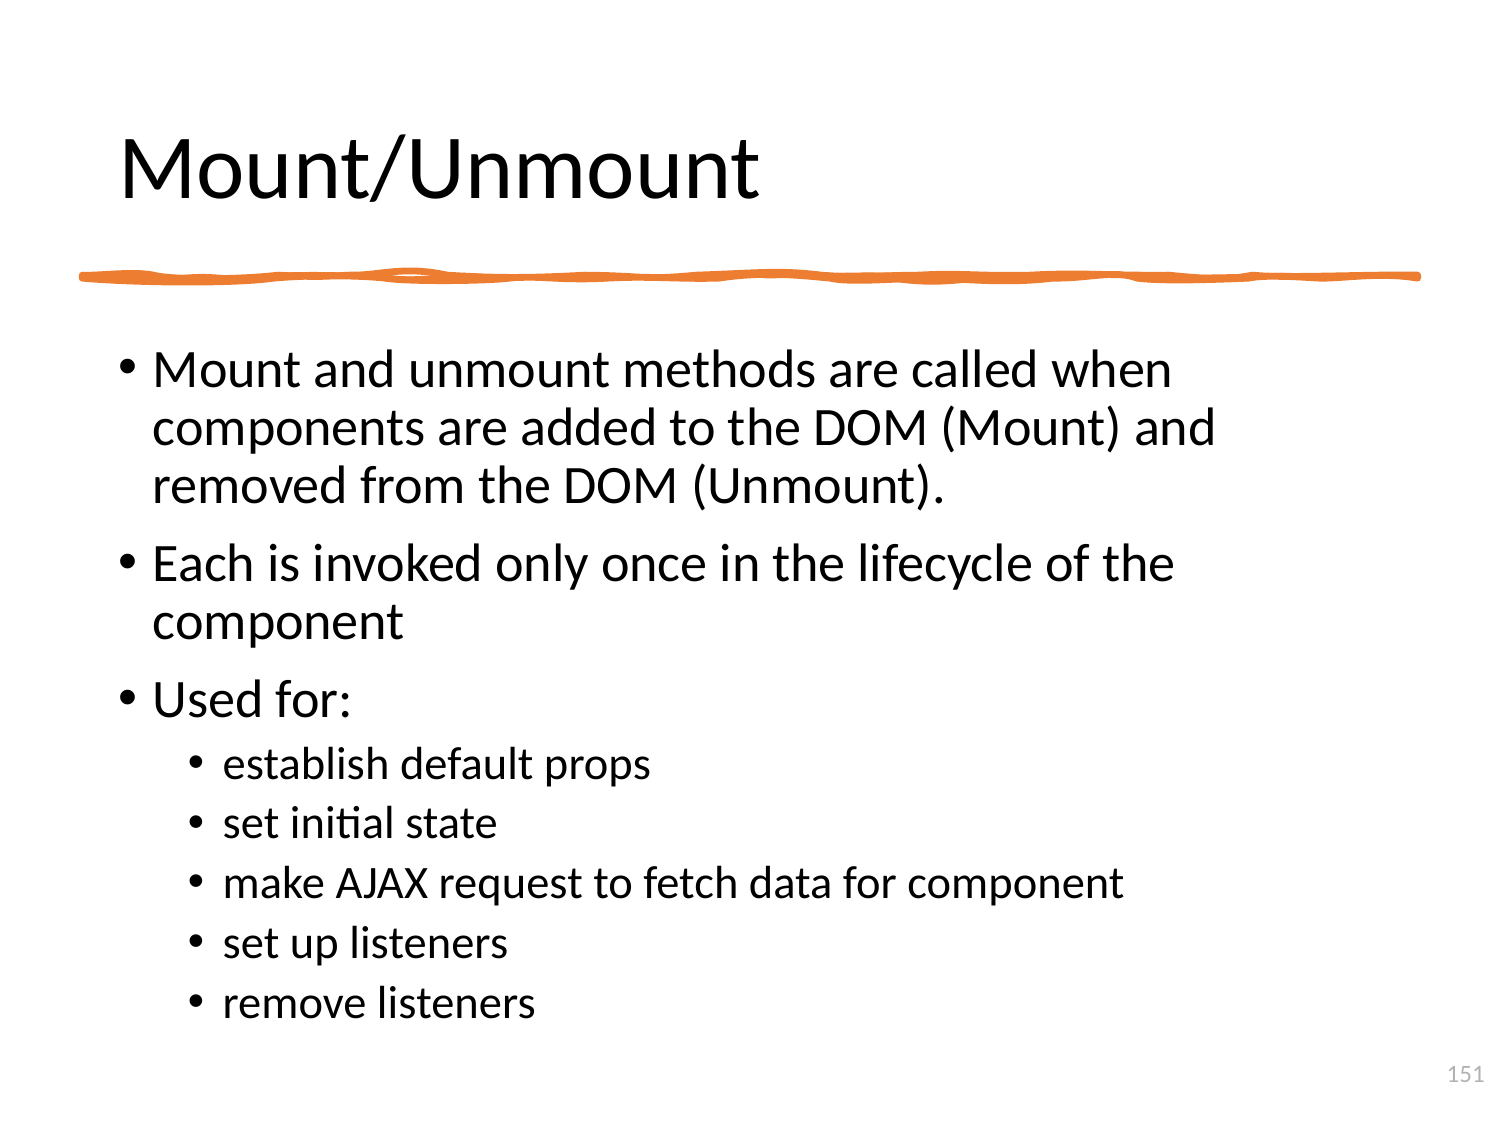

# Mount/Unmount
Mount and unmount methods are called when components are added to the DOM (Mount) and removed from the DOM (Unmount).
Each is invoked only once in the lifecycle of the component
Used for:
establish default props
set initial state
make AJAX request to fetch data for component
set up listeners
remove listeners
151